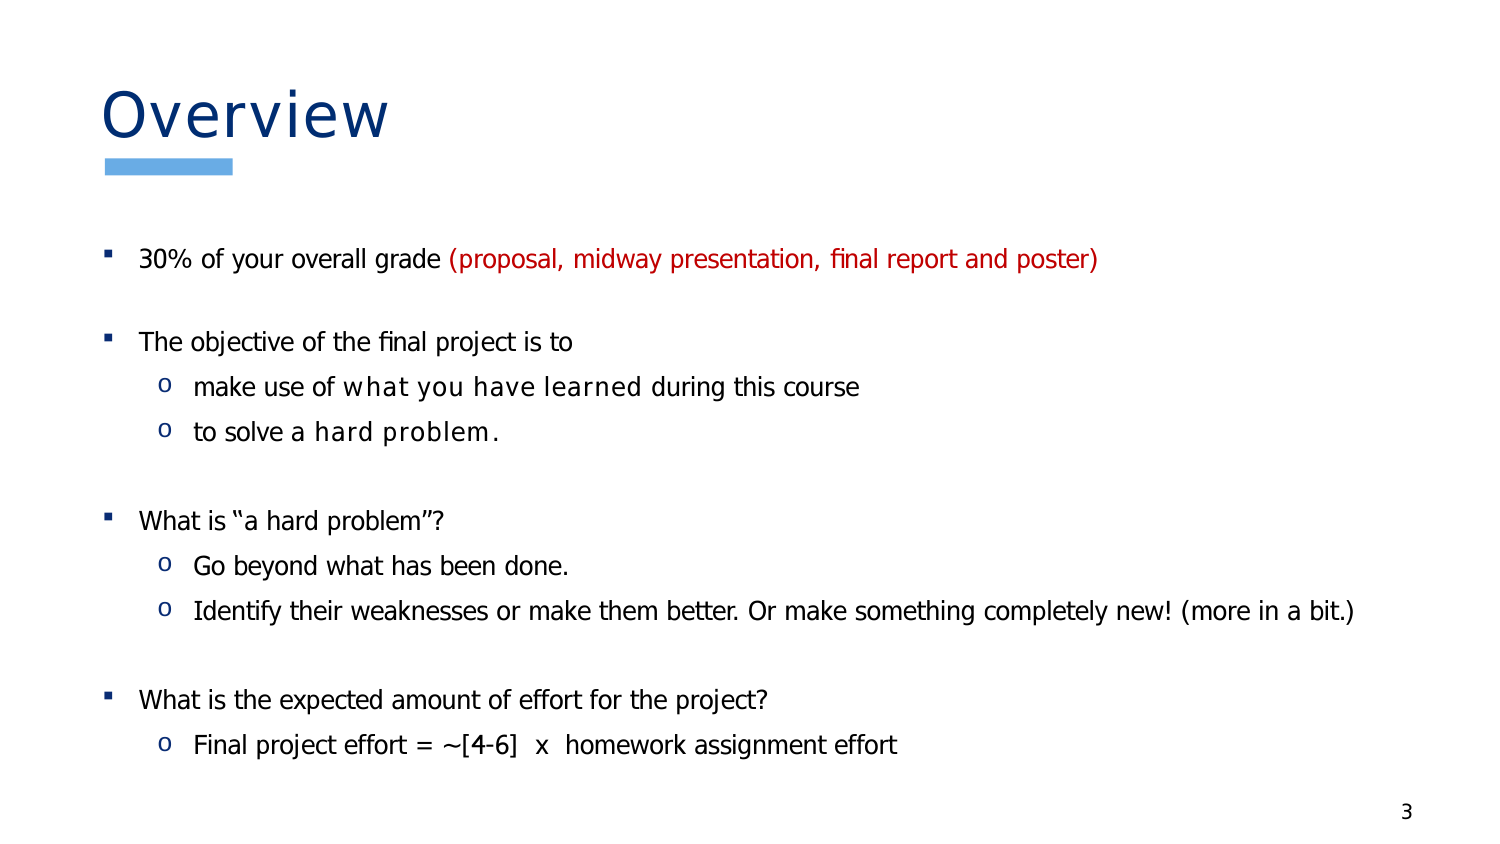

# Overview
30% of your overall grade (proposal, midway presentation, final report and poster)
The objective of the final project is to
make use of what you have learned during this course
to solve a hard problem.
What is “a hard problem”?
Go beyond what has been done.
Identify their weaknesses or make them better. Or make something completely new! (more in a bit.)
What is the expected amount of effort for the project?
Final project effort = ~[4-6]  x  homework assignment effort